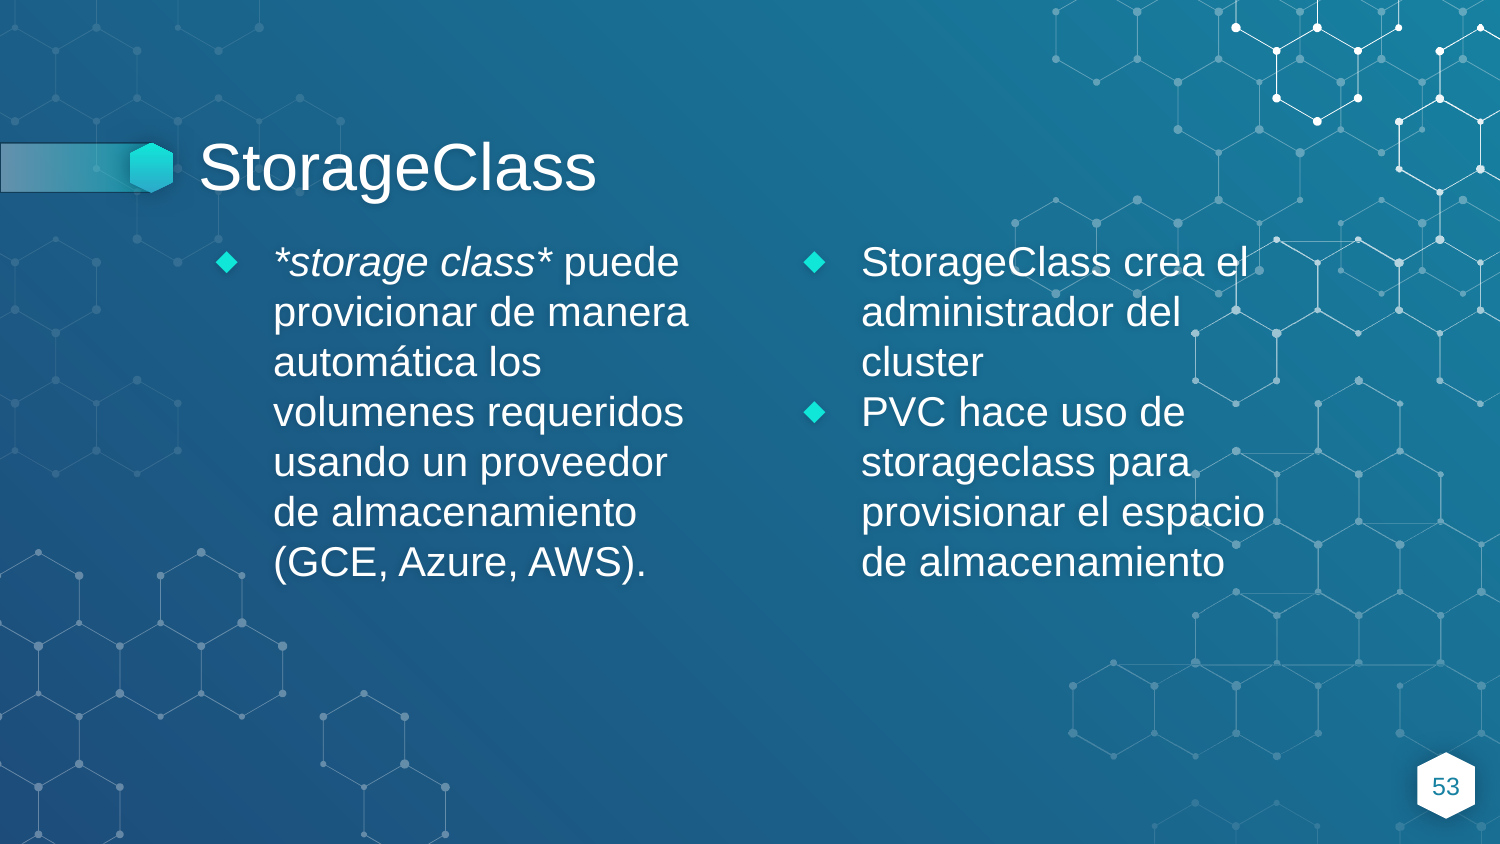

# StorageClass
*storage class* puede provicionar de manera automática los volumenes requeridos usando un proveedor de almacenamiento (GCE, Azure, AWS).
StorageClass crea el administrador del cluster
PVC hace uso de storageclass para provisionar el espacio de almacenamiento
53